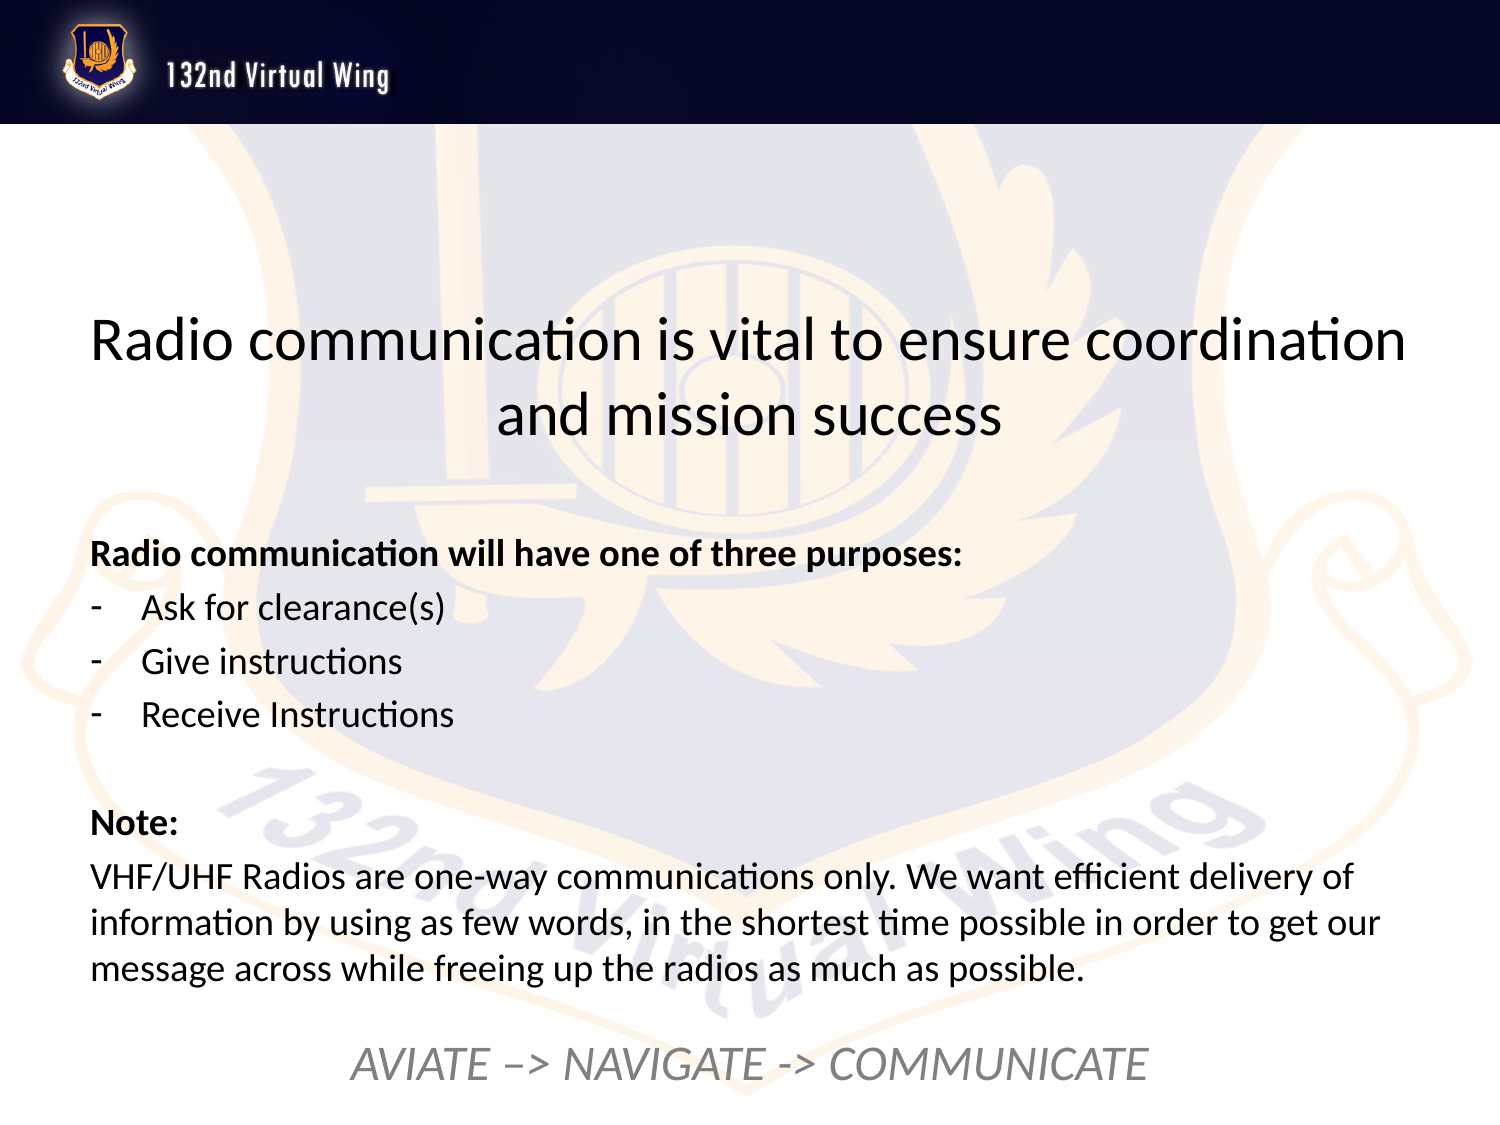

Radio communication is vital to ensure coordination and mission success

Radio communication will have one of three purposes:
Ask for clearance(s)
Give instructions
Receive Instructions

Note:
VHF/UHF Radios are one-way communications only. We want efficient delivery of information by using as few words, in the shortest time possible in order to get our message across while freeing up the radios as much as possible.
AVIATE –> NAVIGATE -> COMMUNICATE